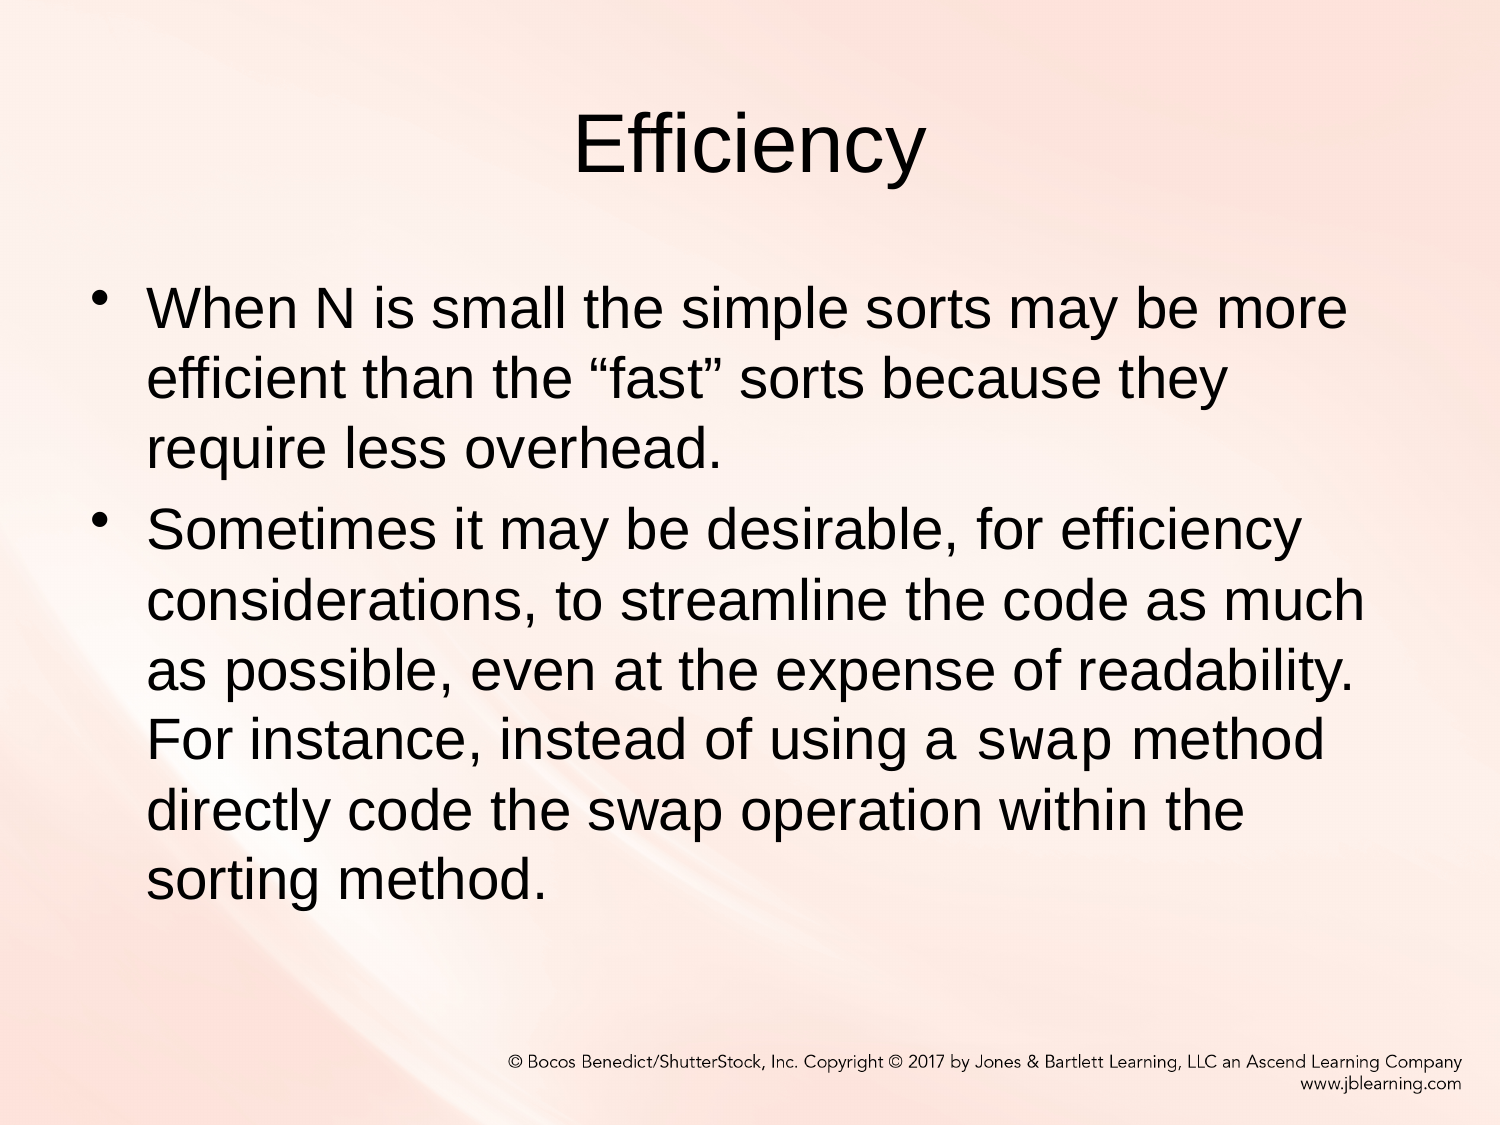

# Efficiency
When N is small the simple sorts may be more efficient than the “fast” sorts because they require less overhead.
Sometimes it may be desirable, for efficiency considerations, to streamline the code as much as possible, even at the expense of readability. For instance, instead of using a swap method directly code the swap operation within the sorting method.